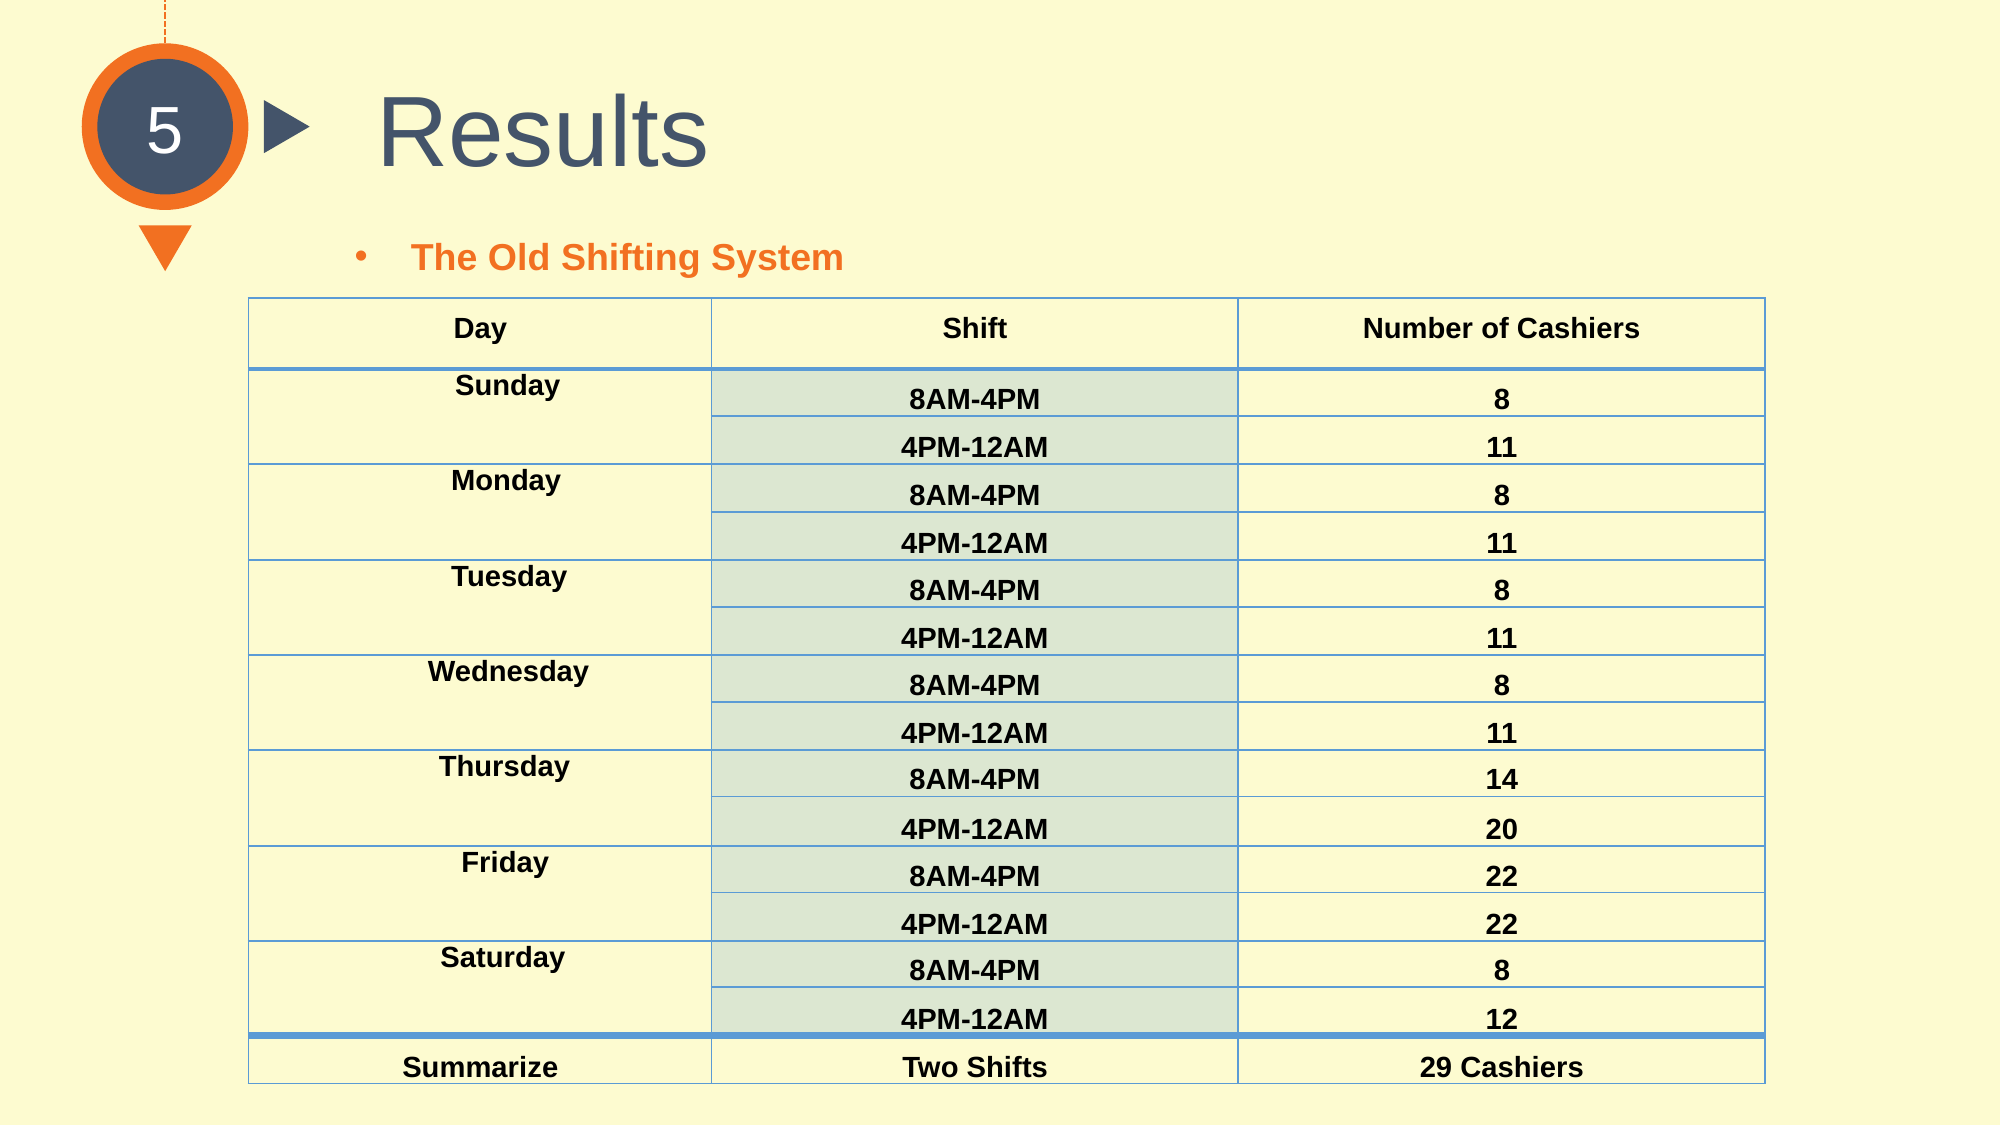

5
Results

The Old Shifting System
| Day | Shift | Number of Cashiers |
| --- | --- | --- |
| Sunday | 8AM-4PM | 8 |
|  | 4PM-12AM | 11 |
| Monday | 8AM-4PM | 8 |
|  | 4PM-12AM | 11 |
| Tuesday | 8AM-4PM | 8 |
|  | 4PM-12AM | 11 |
| Wednesday | 8AM-4PM | 8 |
|  | 4PM-12AM | 11 |
| Thursday | 8AM-4PM | 14 |
|  | 4PM-12AM | 20 |
| Friday | 8AM-4PM | 22 |
|  | 4PM-12AM | 22 |
| Saturday | 8AM-4PM | 8 |
|  | 4PM-12AM | 12 |
| Summarize | Two Shifts | 29 Cashiers |